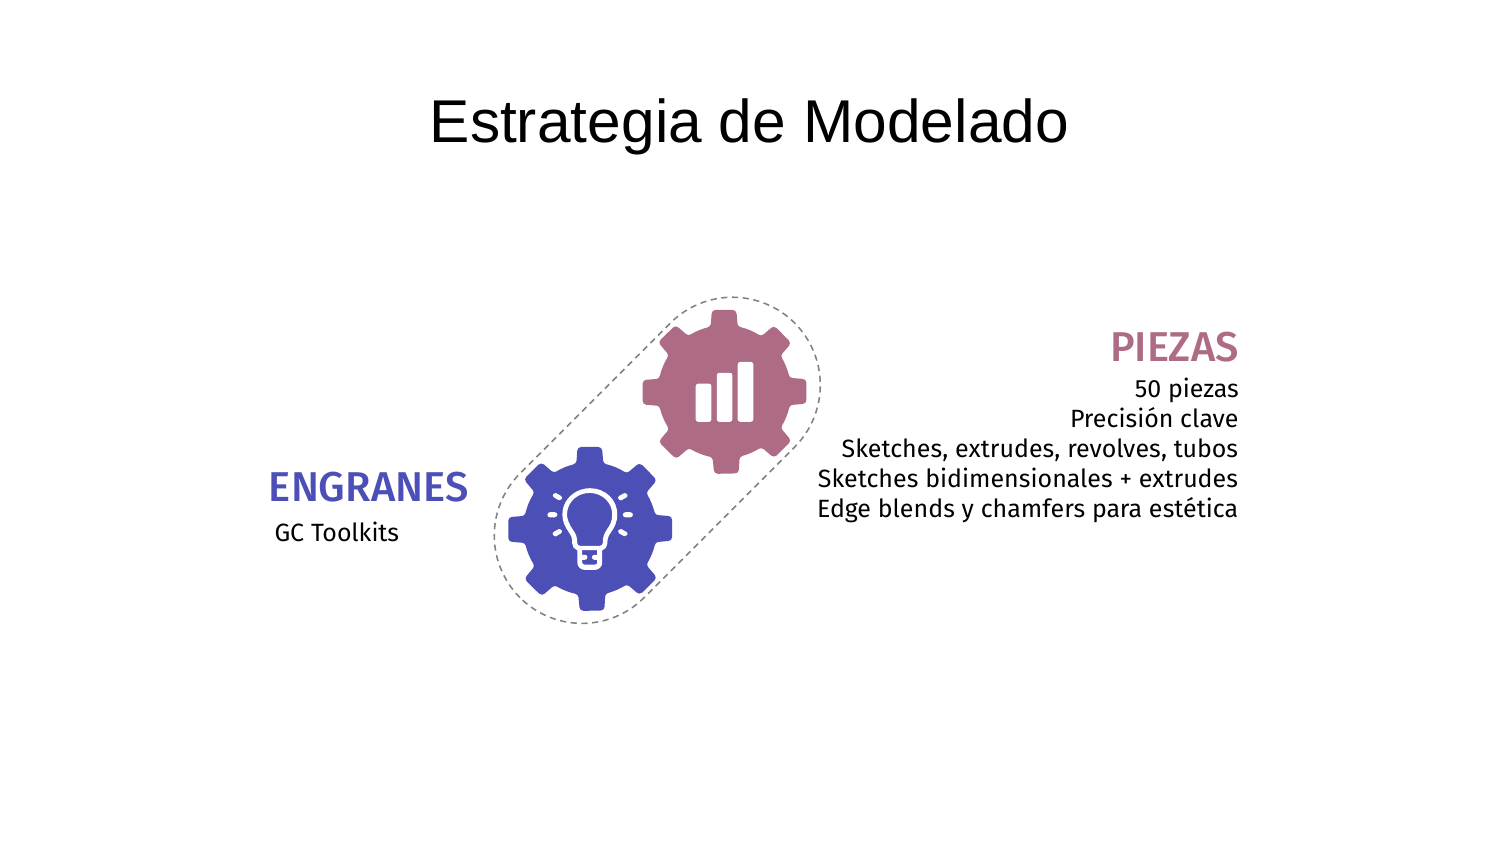

# Estrategia de Modelado

PIEZAS
50 piezas
Precisión clave
Sketches, extrudes, revolves, tubos
Sketches bidimensionales + extrudes
Edge blends y chamfers para estética

ENGRANES
GC Toolkits